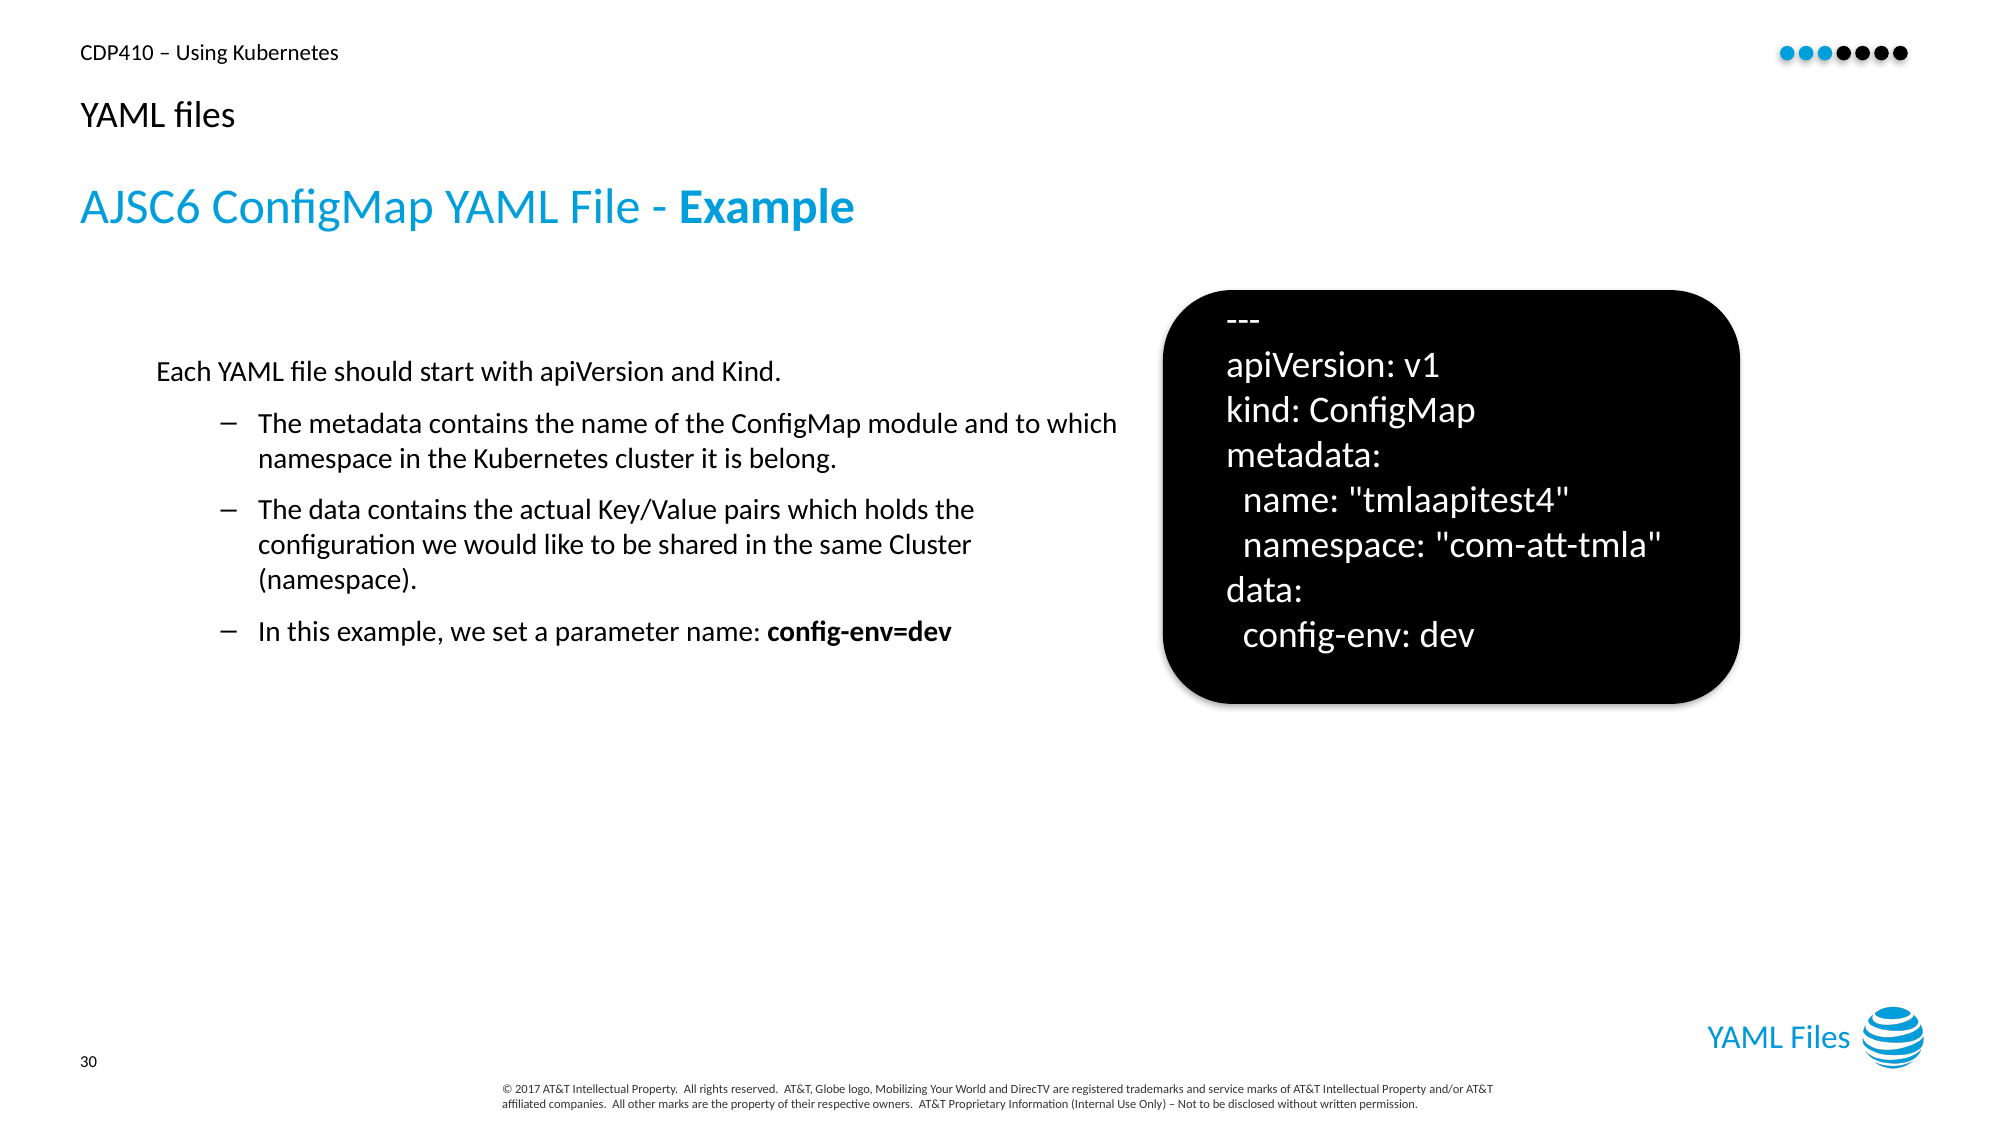

# YAML files
AJSC6 ConfigMap YAML File - Example

Each YAML file should start with apiVersion and Kind.
The metadata contains the name of the ConfigMap module and to which namespace in the Kubernetes cluster it is belong.
The data contains the actual Key/Value pairs which holds the configuration we would like to be shared in the same Cluster (namespace).
In this example, we set a parameter name: config-env=dev
---
apiVersion: v1
kind: ConfigMap
metadata:
  name: "tmlaapitest4"
  namespace: "com-att-tmla"
data:
  config-env: dev

YAML Files
30